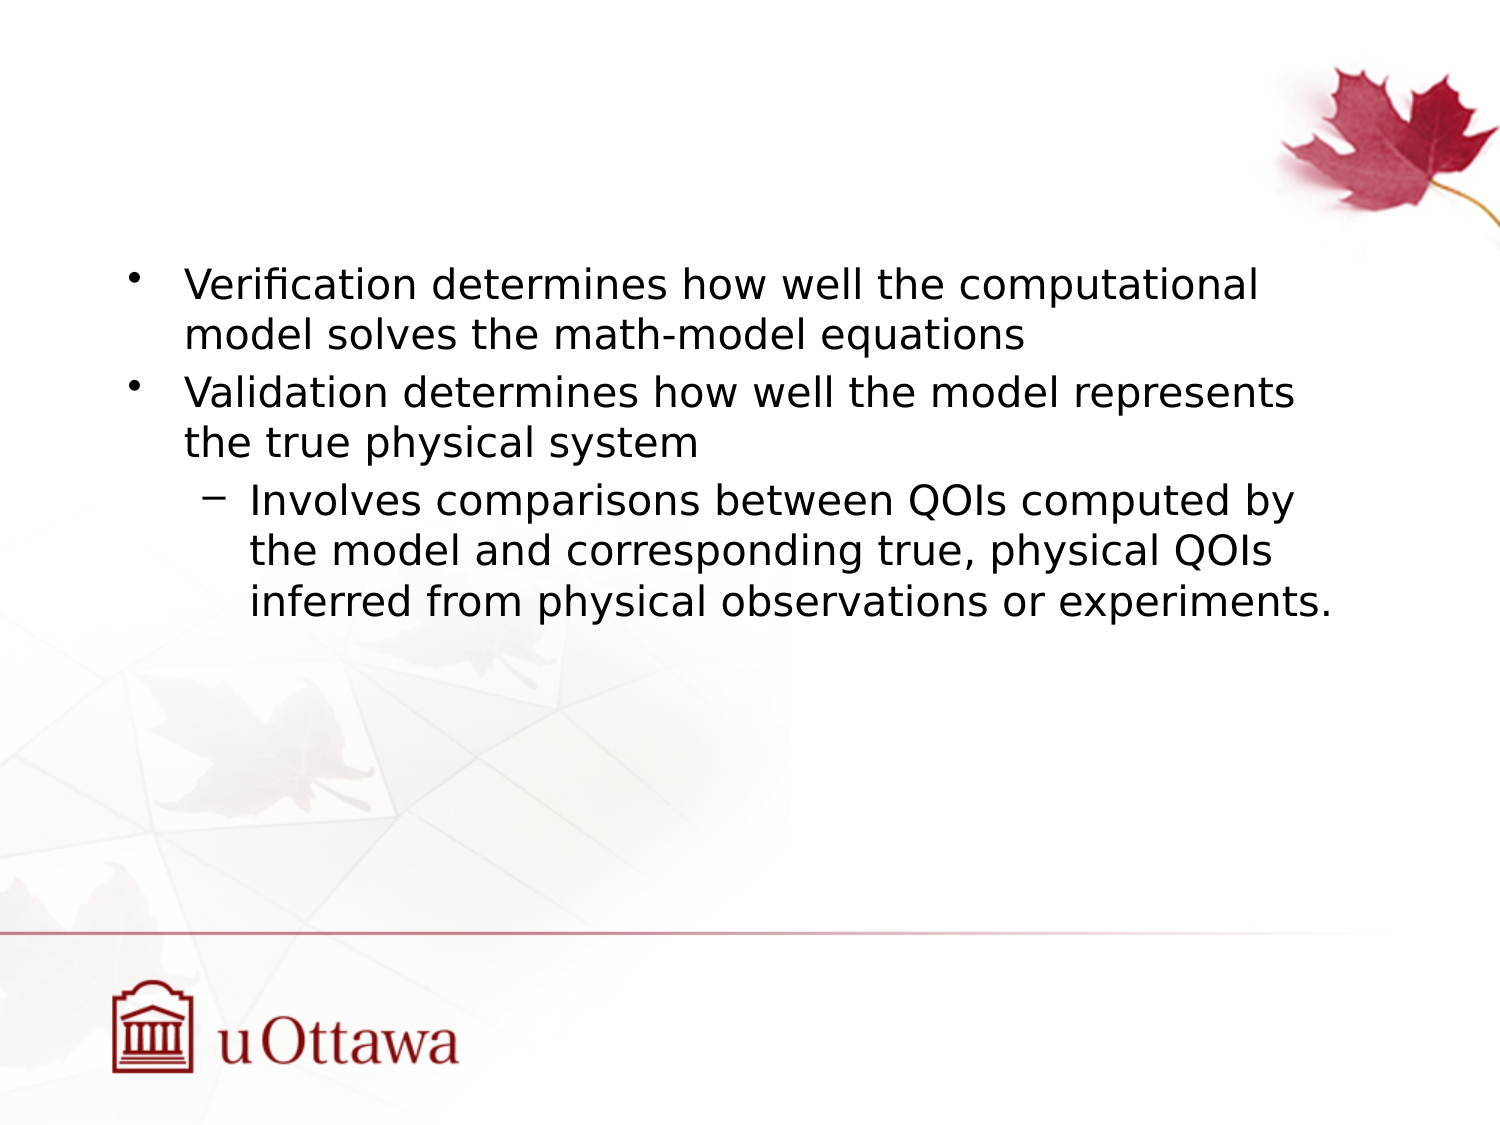

#
Verification determines how well the computational model solves the math-model equations
Validation determines how well the model represents the true physical system
Involves comparisons between QOIs computed by the model and corresponding true, physical QOIs inferred from physical observations or experiments.